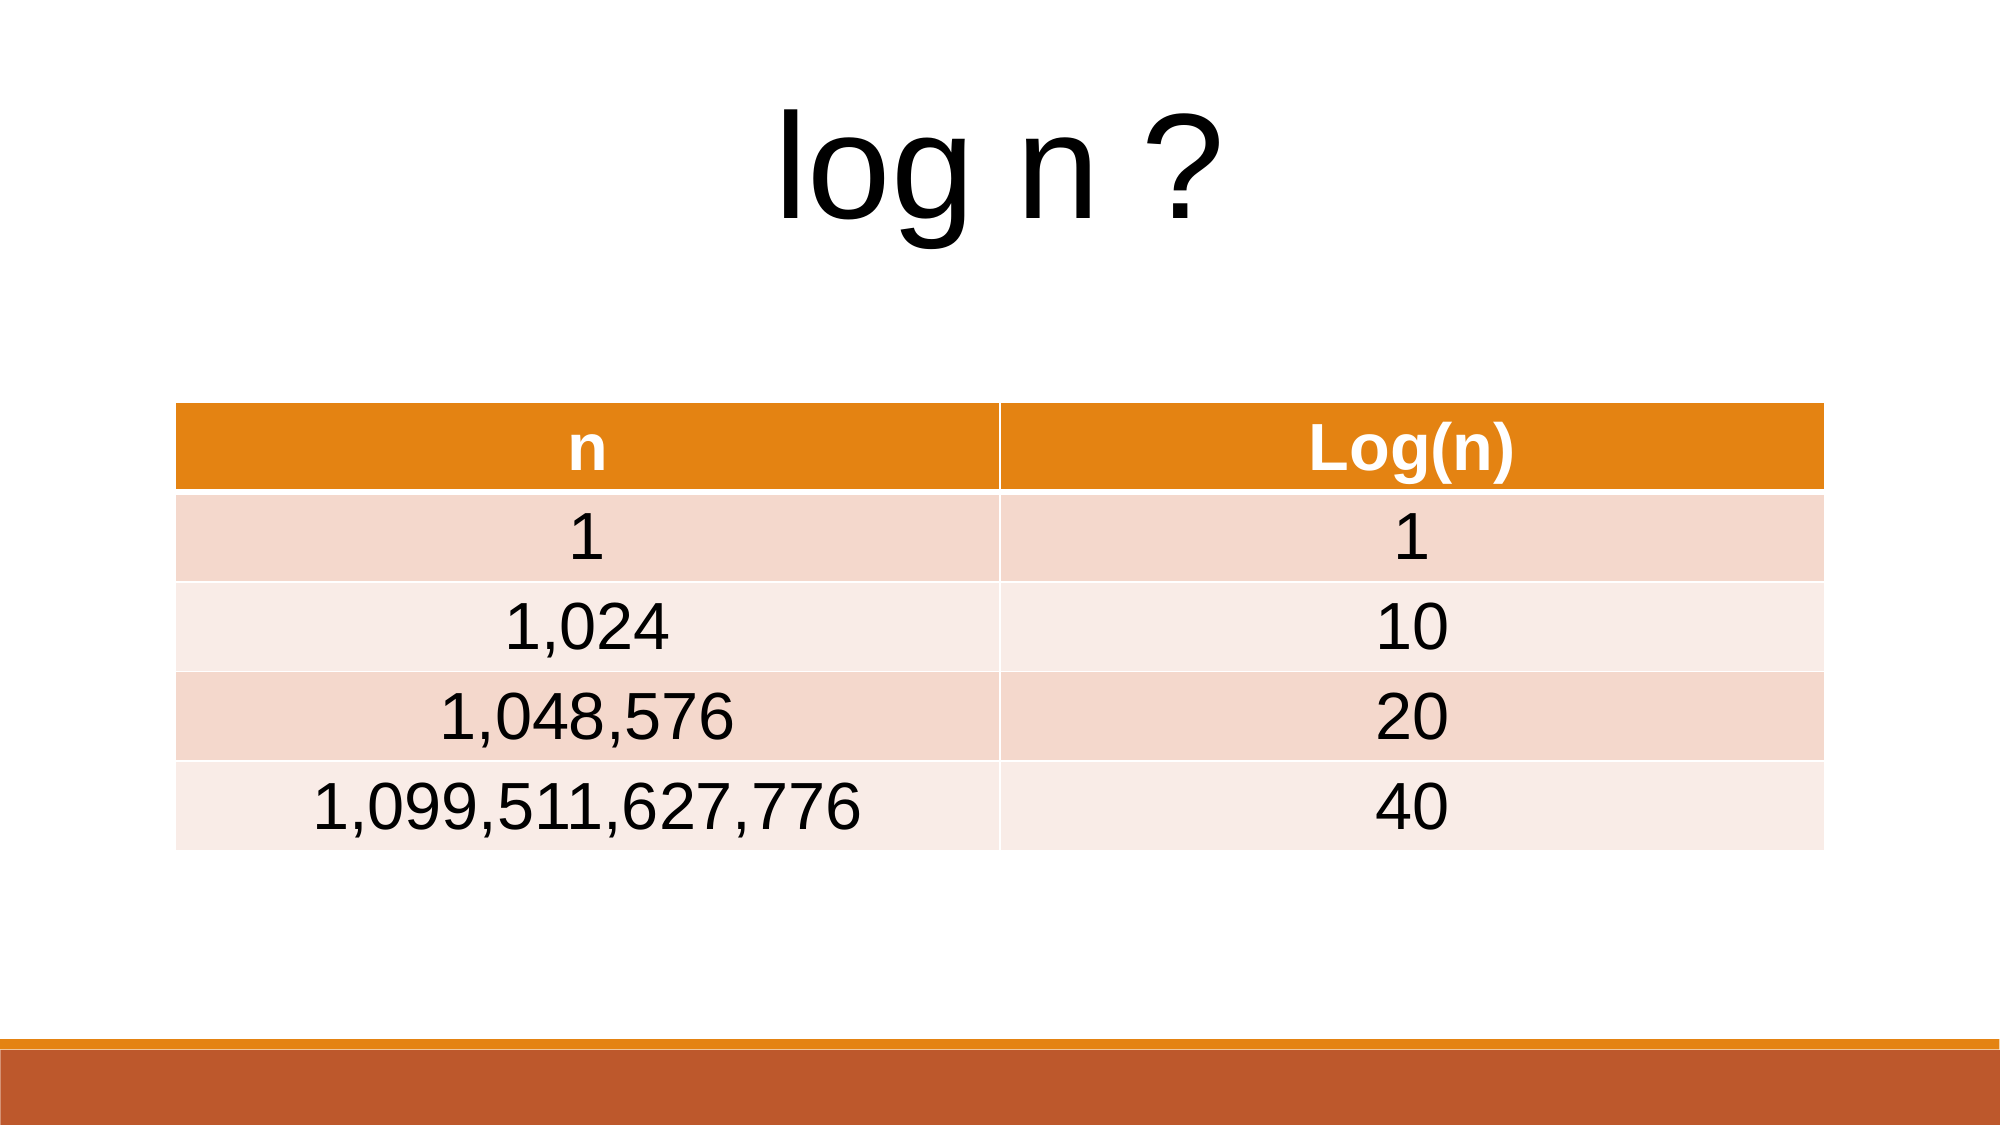

log n ?
| n | Log(n) |
| --- | --- |
| 1 | 1 |
| 1,024 | 10 |
| 1,048,576 | 20 |
| 1,099,511,627,776 | 40 |